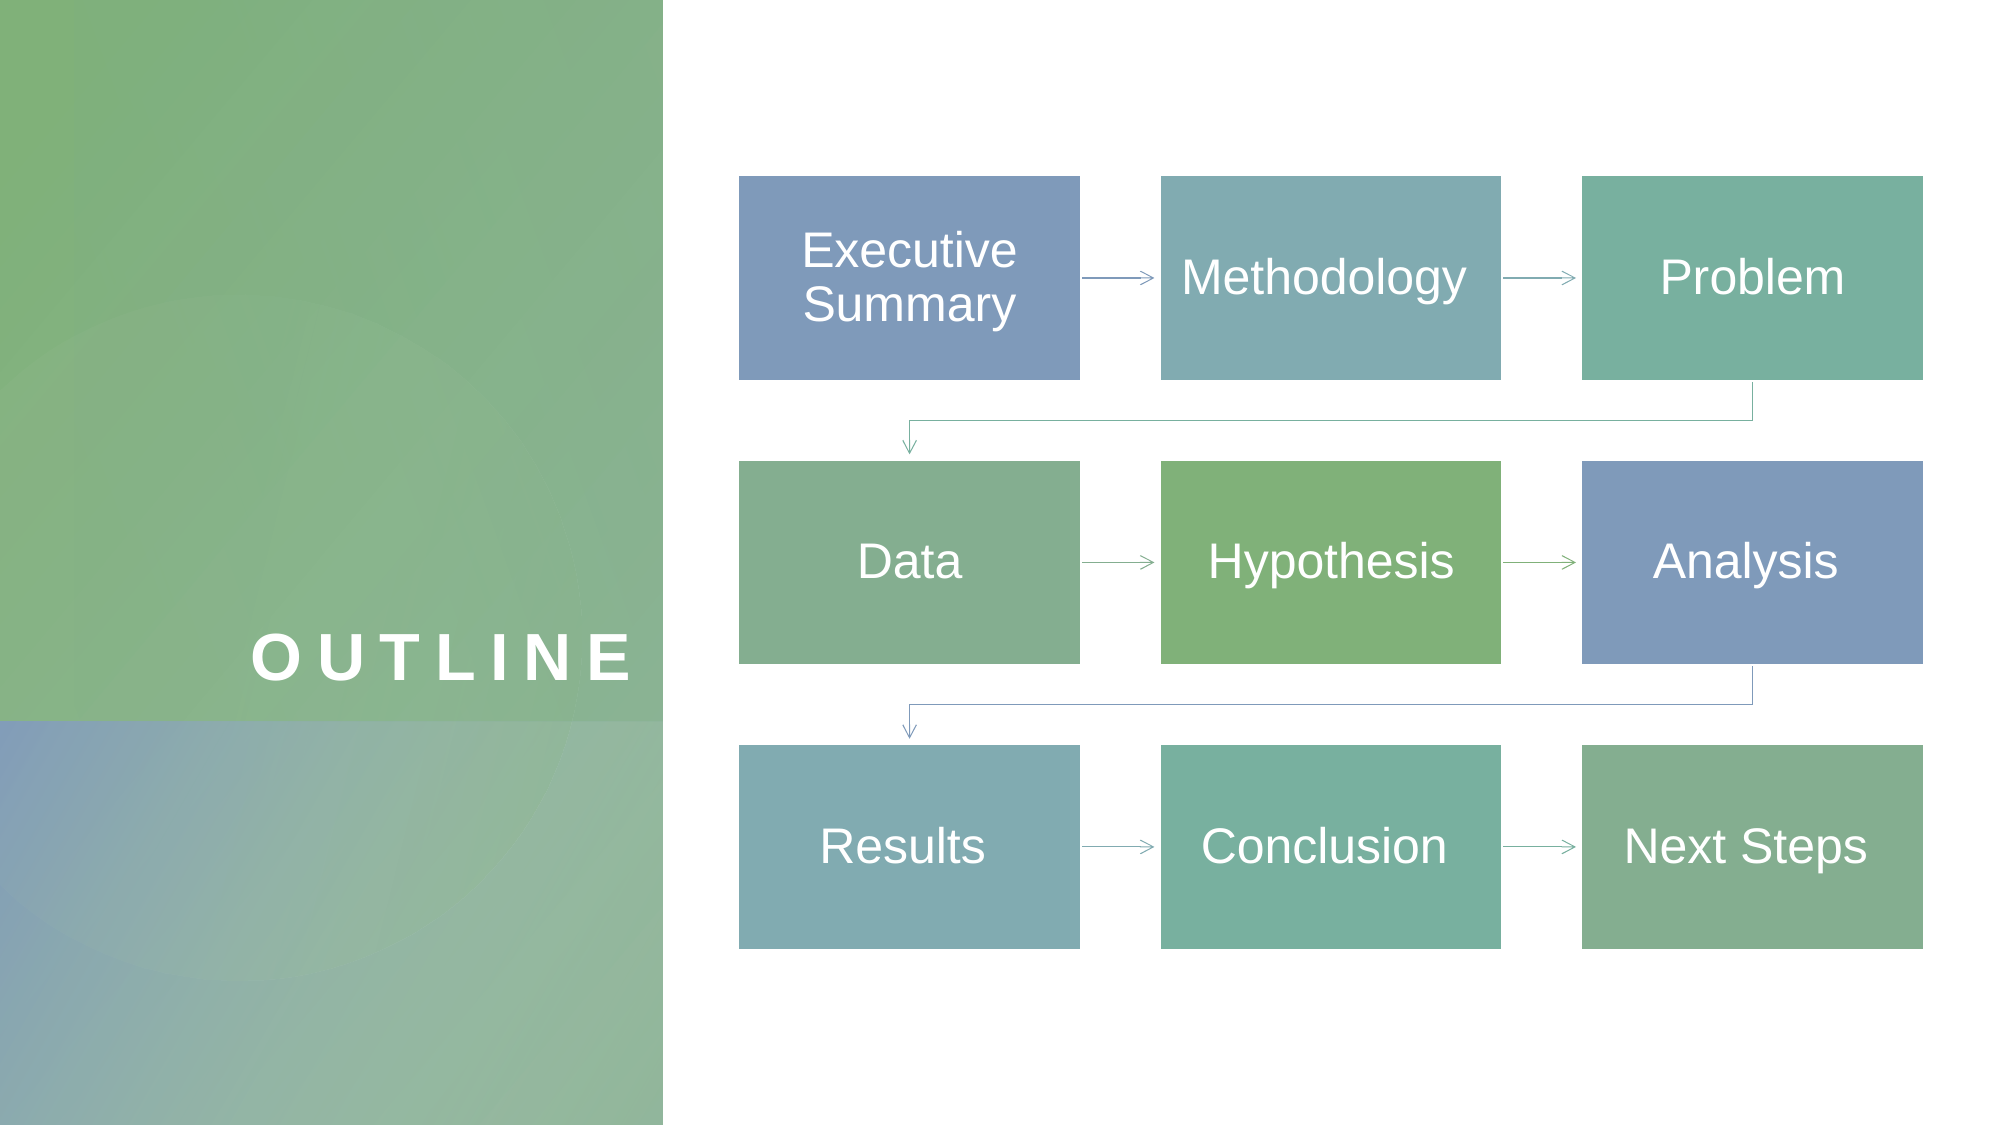

Executive Summary

Methodology

Problem

Data

Hypothesis

Analysis

Results

Conclusion
Next Steps
# Outline